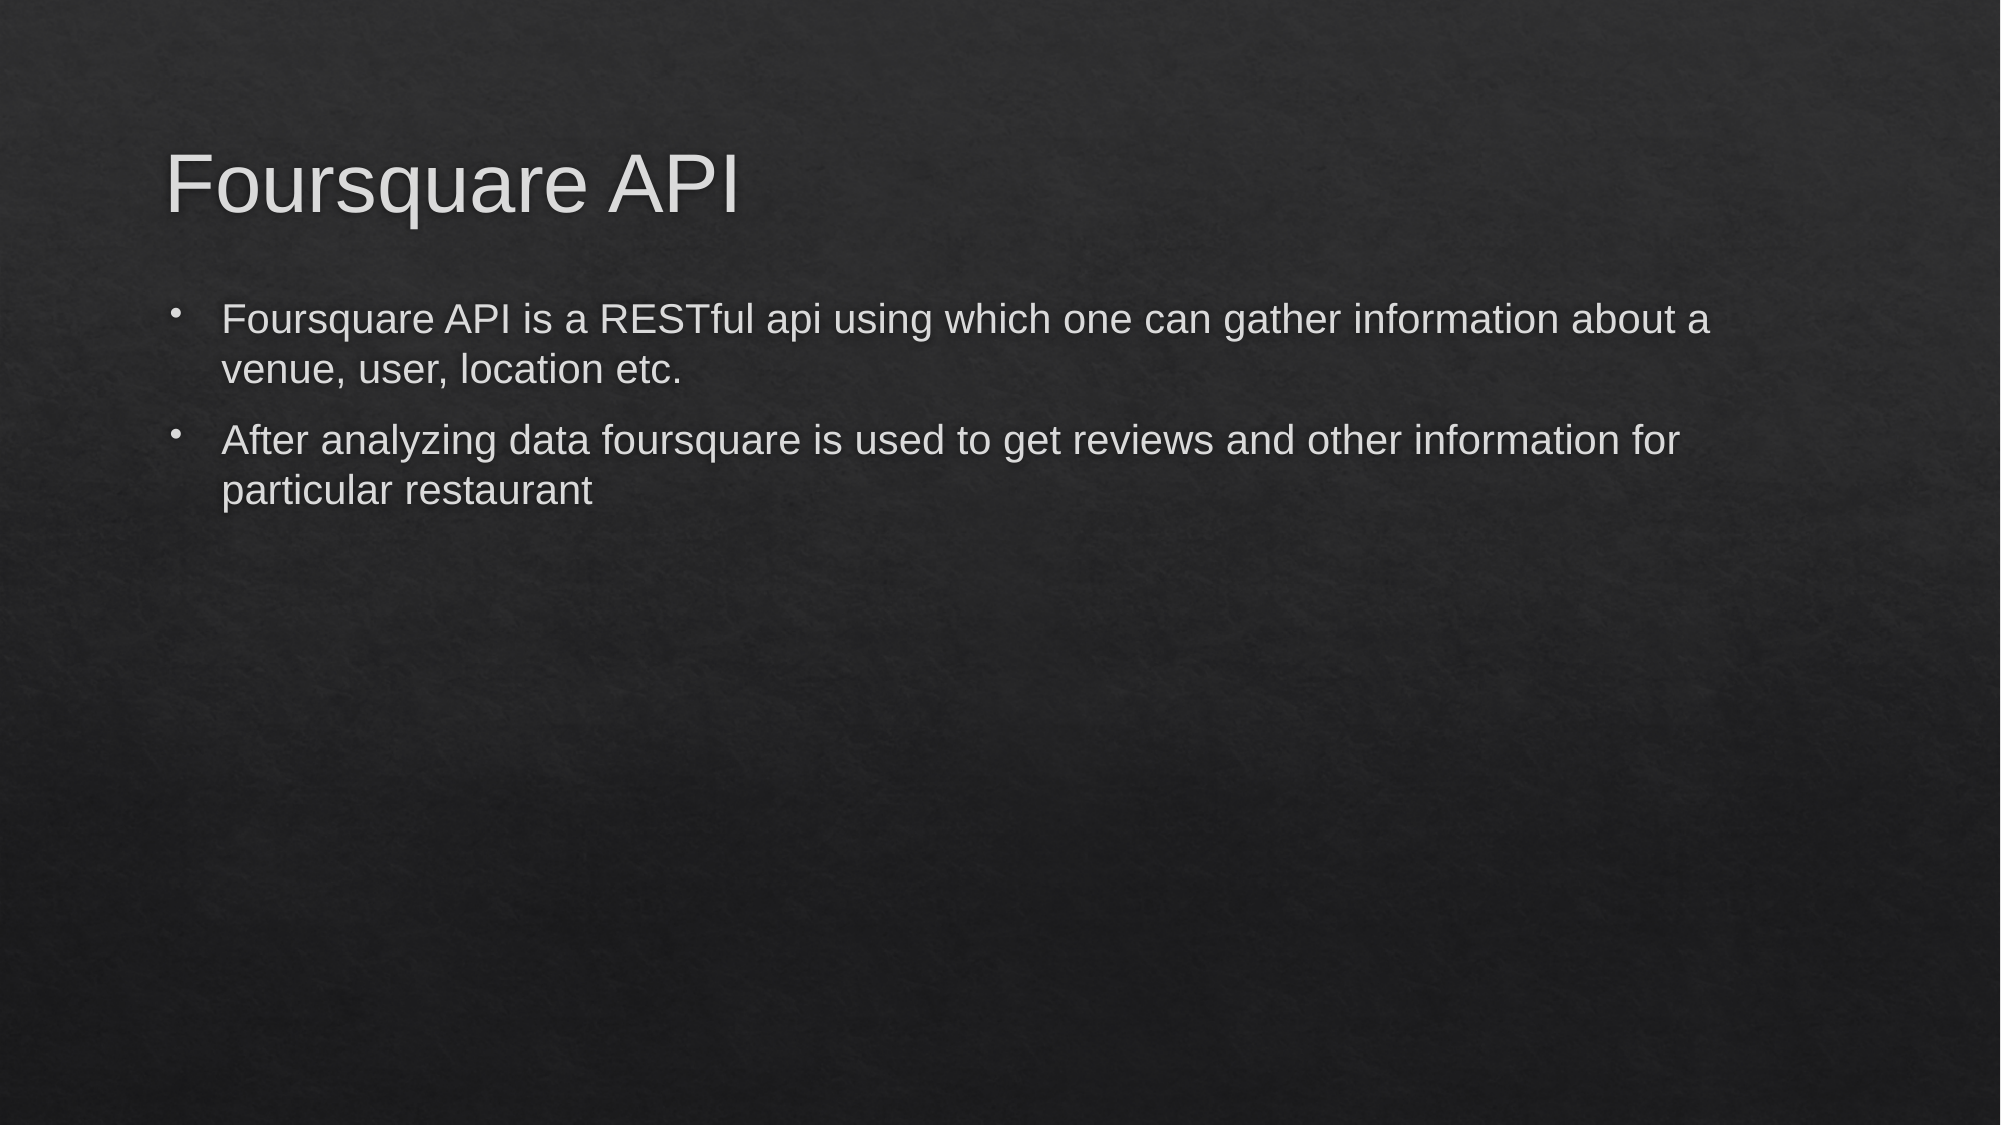

# Foursquare API
Foursquare API is a RESTful api using which one can gather information about a venue, user, location etc.
After analyzing data foursquare is used to get reviews and other information for particular restaurant